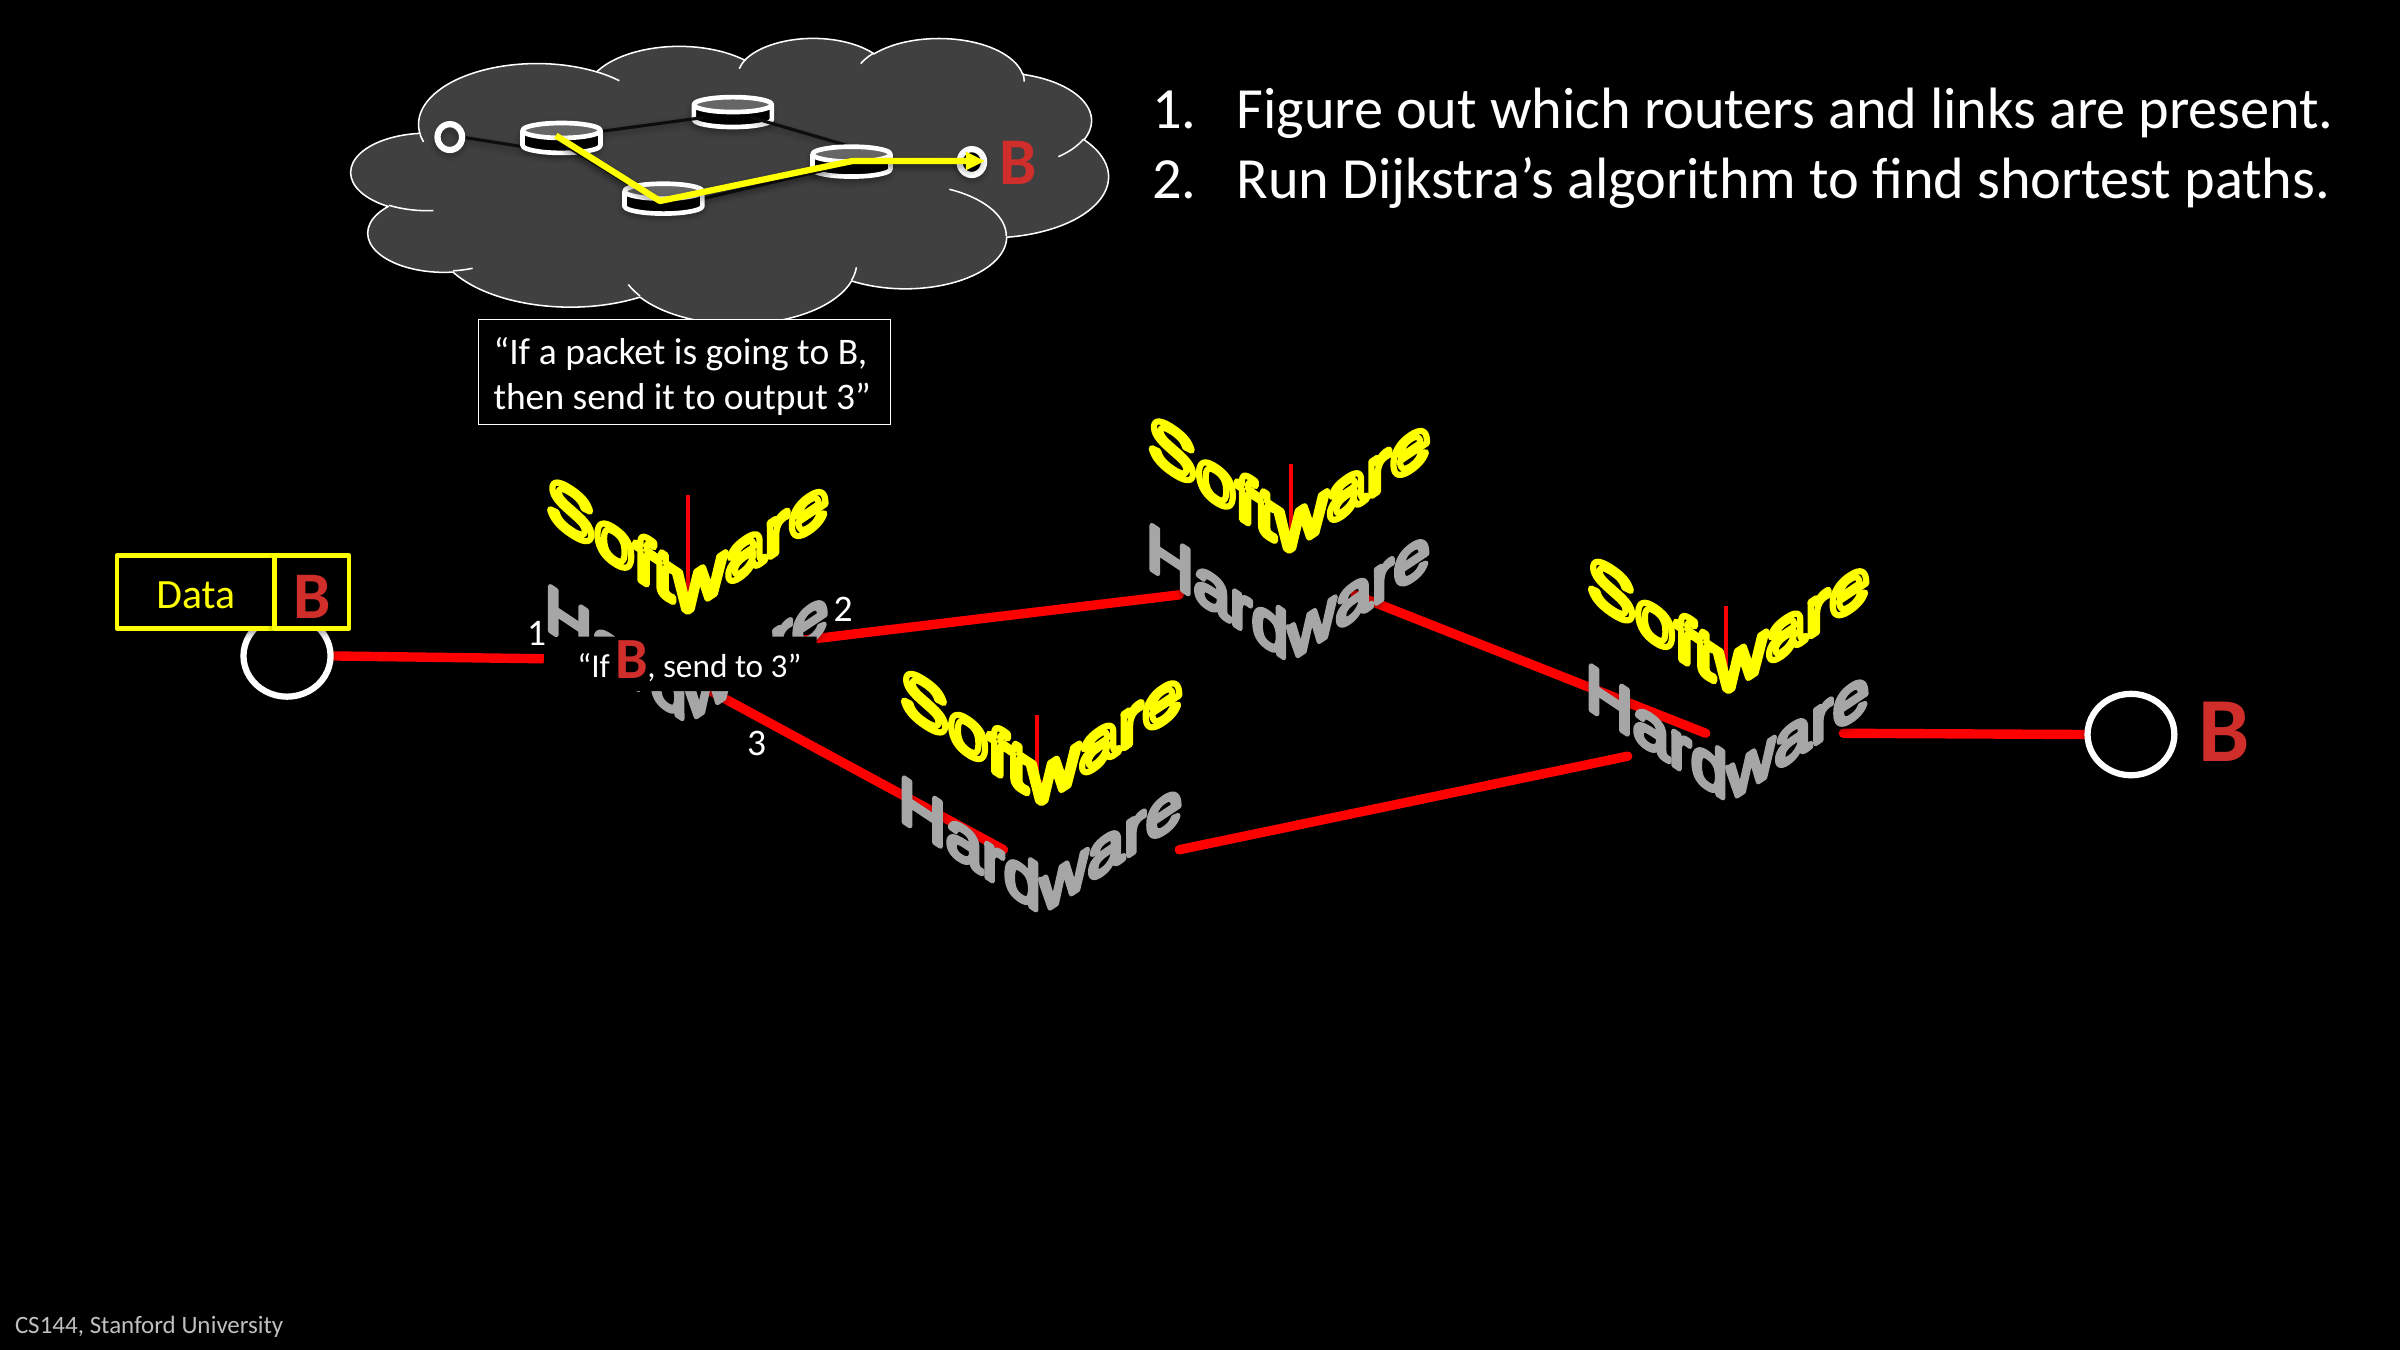

B

Figure out which routers and links are present.
Run Dijkstra’s algorithm to find shortest paths.
“If a packet is going to B,
then send it to output 3”
 Software
 Software
 Hardware
 Software
Data
B
2
 Hardware
1
B
“If     , send to 3”

B
 Hardware
 Software

3
 Hardware